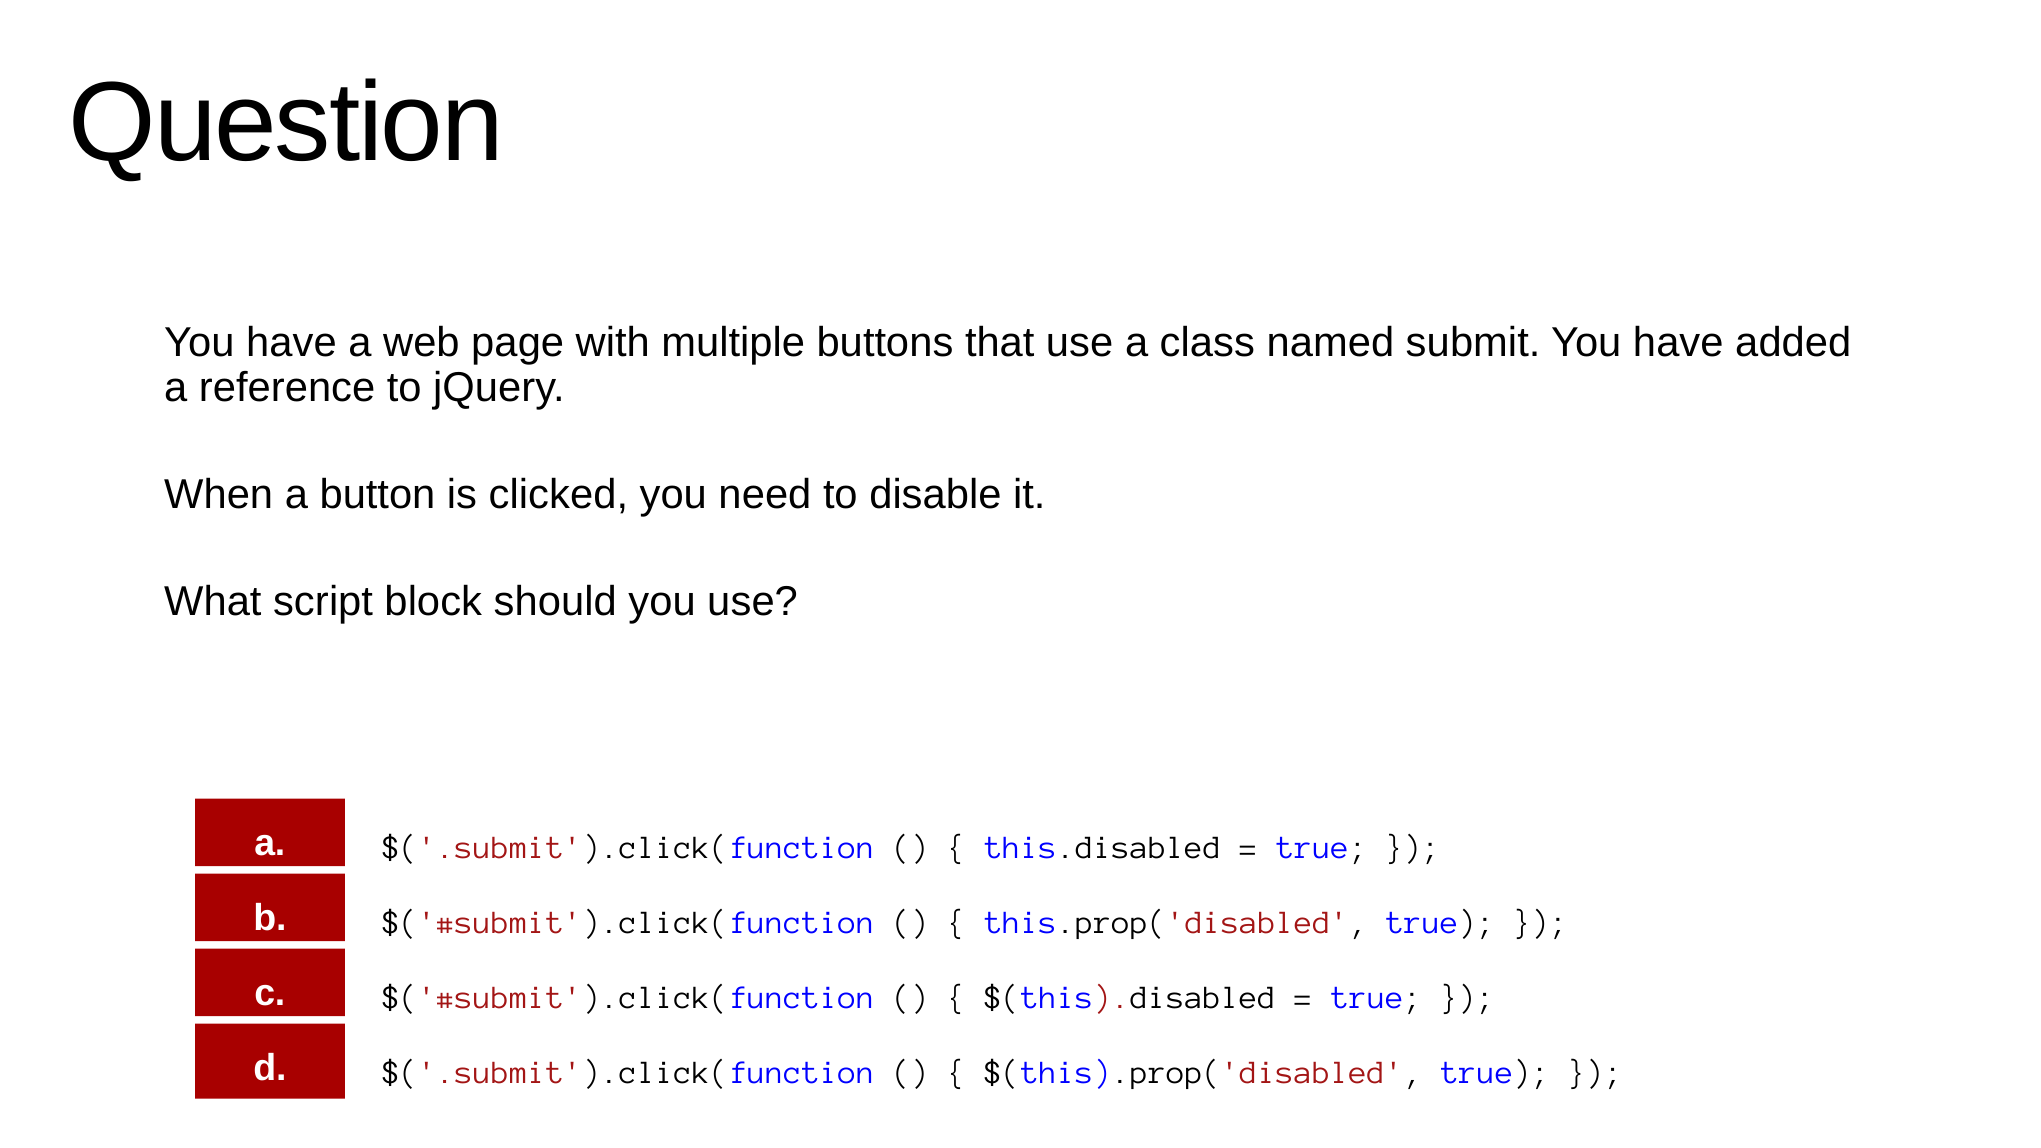

# Question
You have a web page with multiple buttons that use a class named submit. You have added a reference to jQuery.

When a button is clicked, you need to disable it.

What script block should you use?
a.
$('.submit').click(function () { this.disabled = true; });
b.
$('#submit').click(function () { this.prop('disabled', true); });
c.
$('#submit').click(function () { $(this).disabled = true; });
d.
$('.submit').click(function () { $(this).prop('disabled', true); });